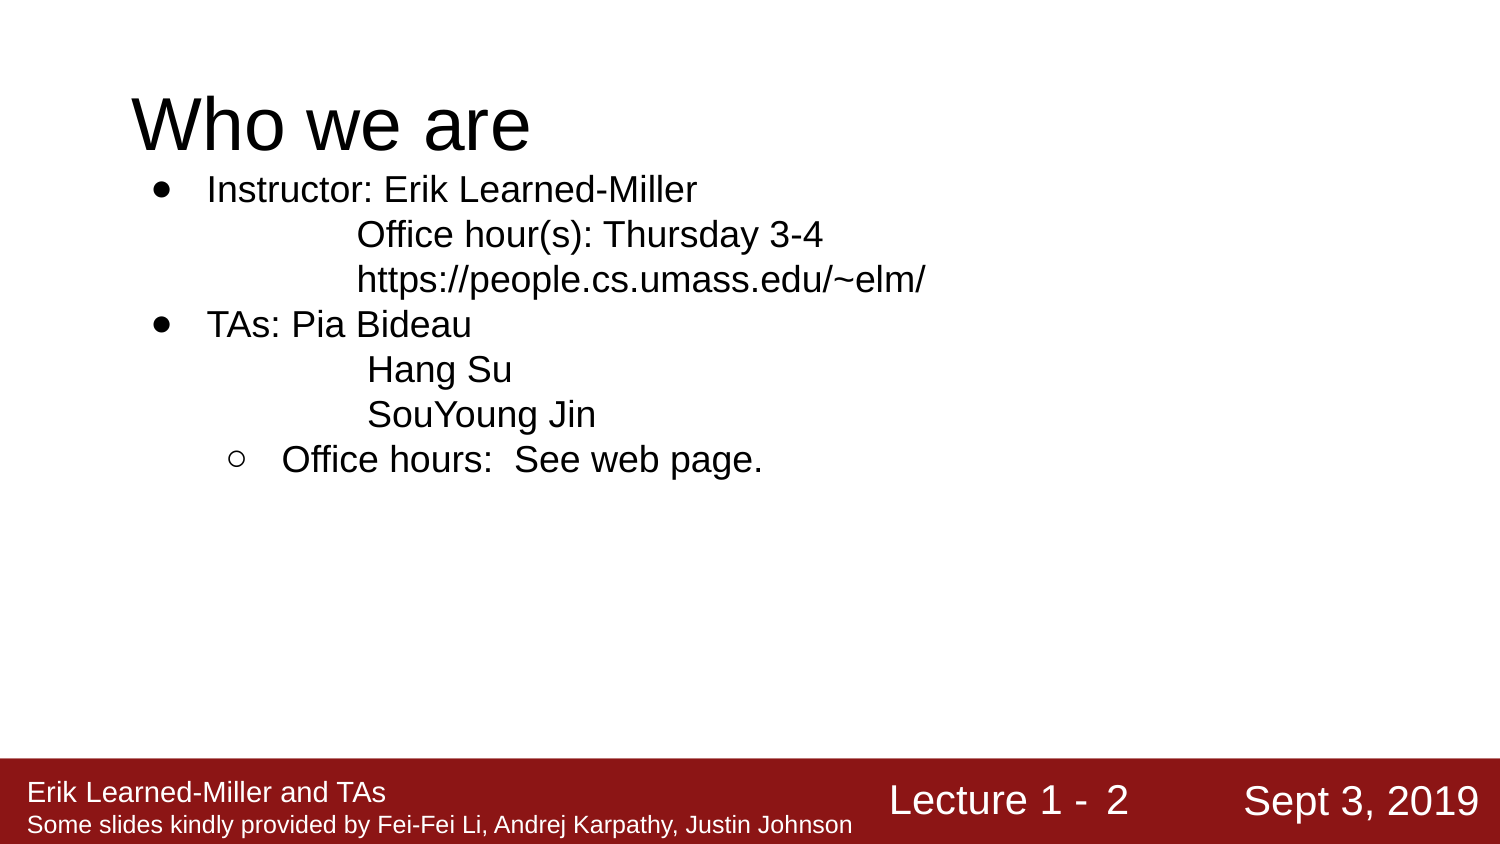

Who we are
Instructor: Erik Learned-Miller
	Office hour(s): Thursday 3-4
	https://people.cs.umass.edu/~elm/
TAs: Pia Bideau
	 Hang Su
	 SouYoung Jin
Office hours:  See web page.

2